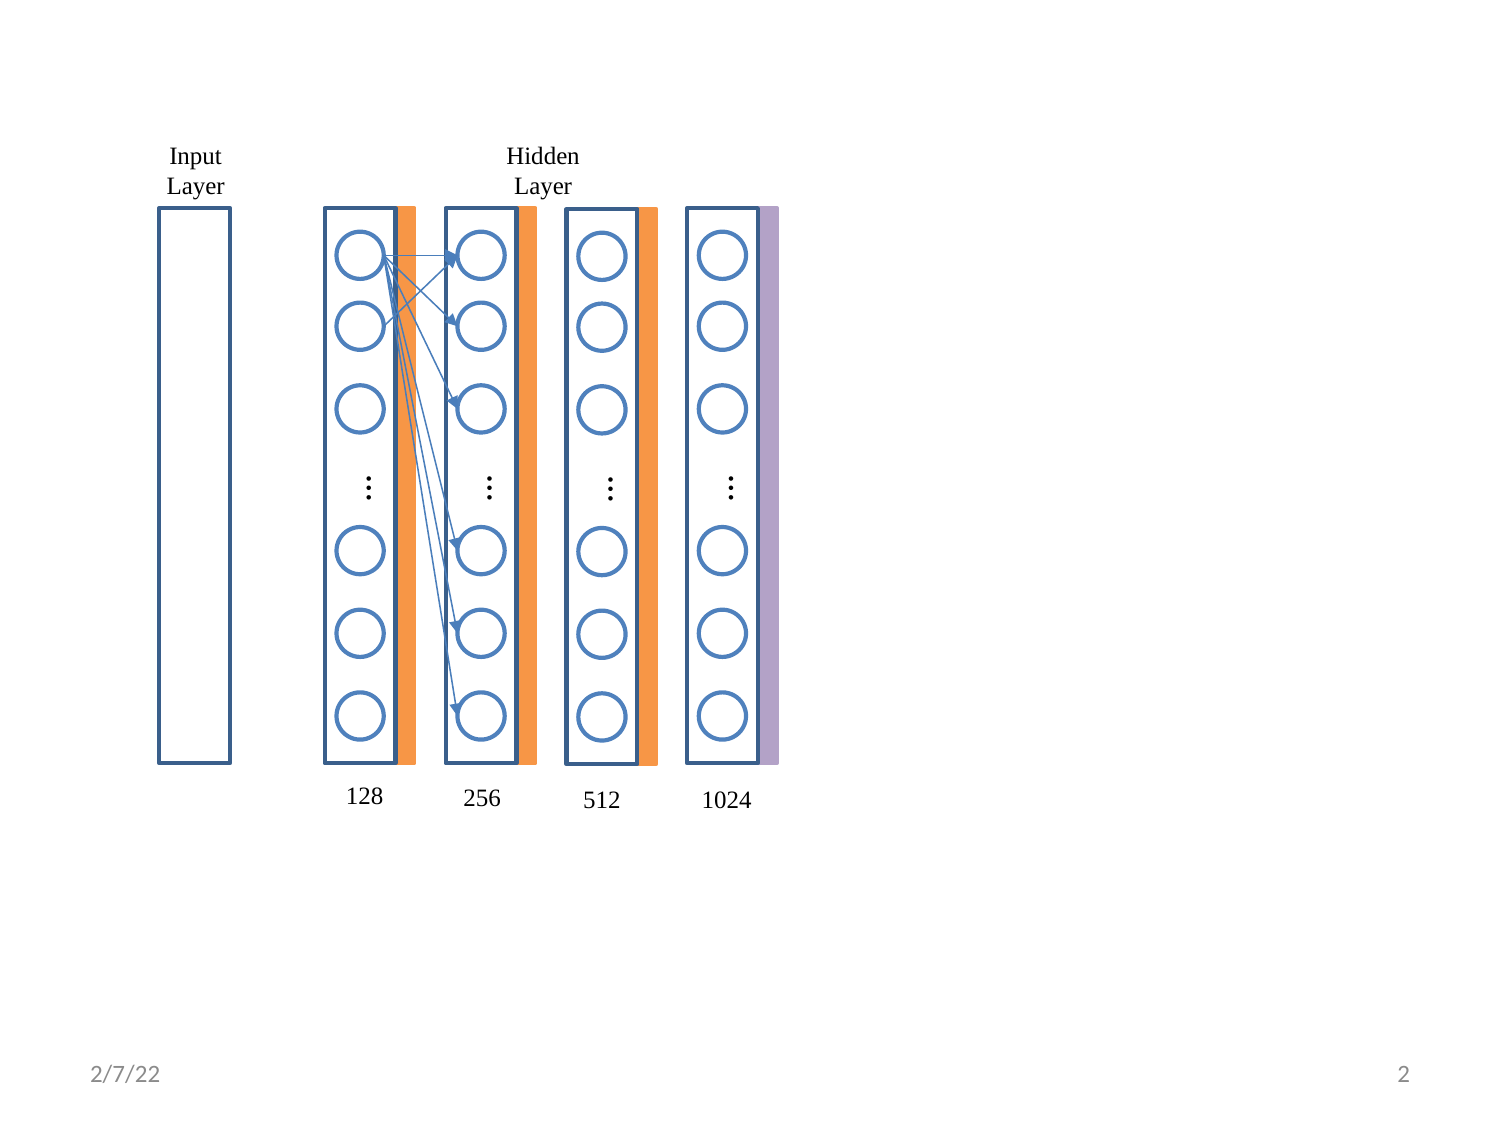

Hidden Layer

…
…
…
…

128
256
Input Layer

512
1024
2/7/22

2